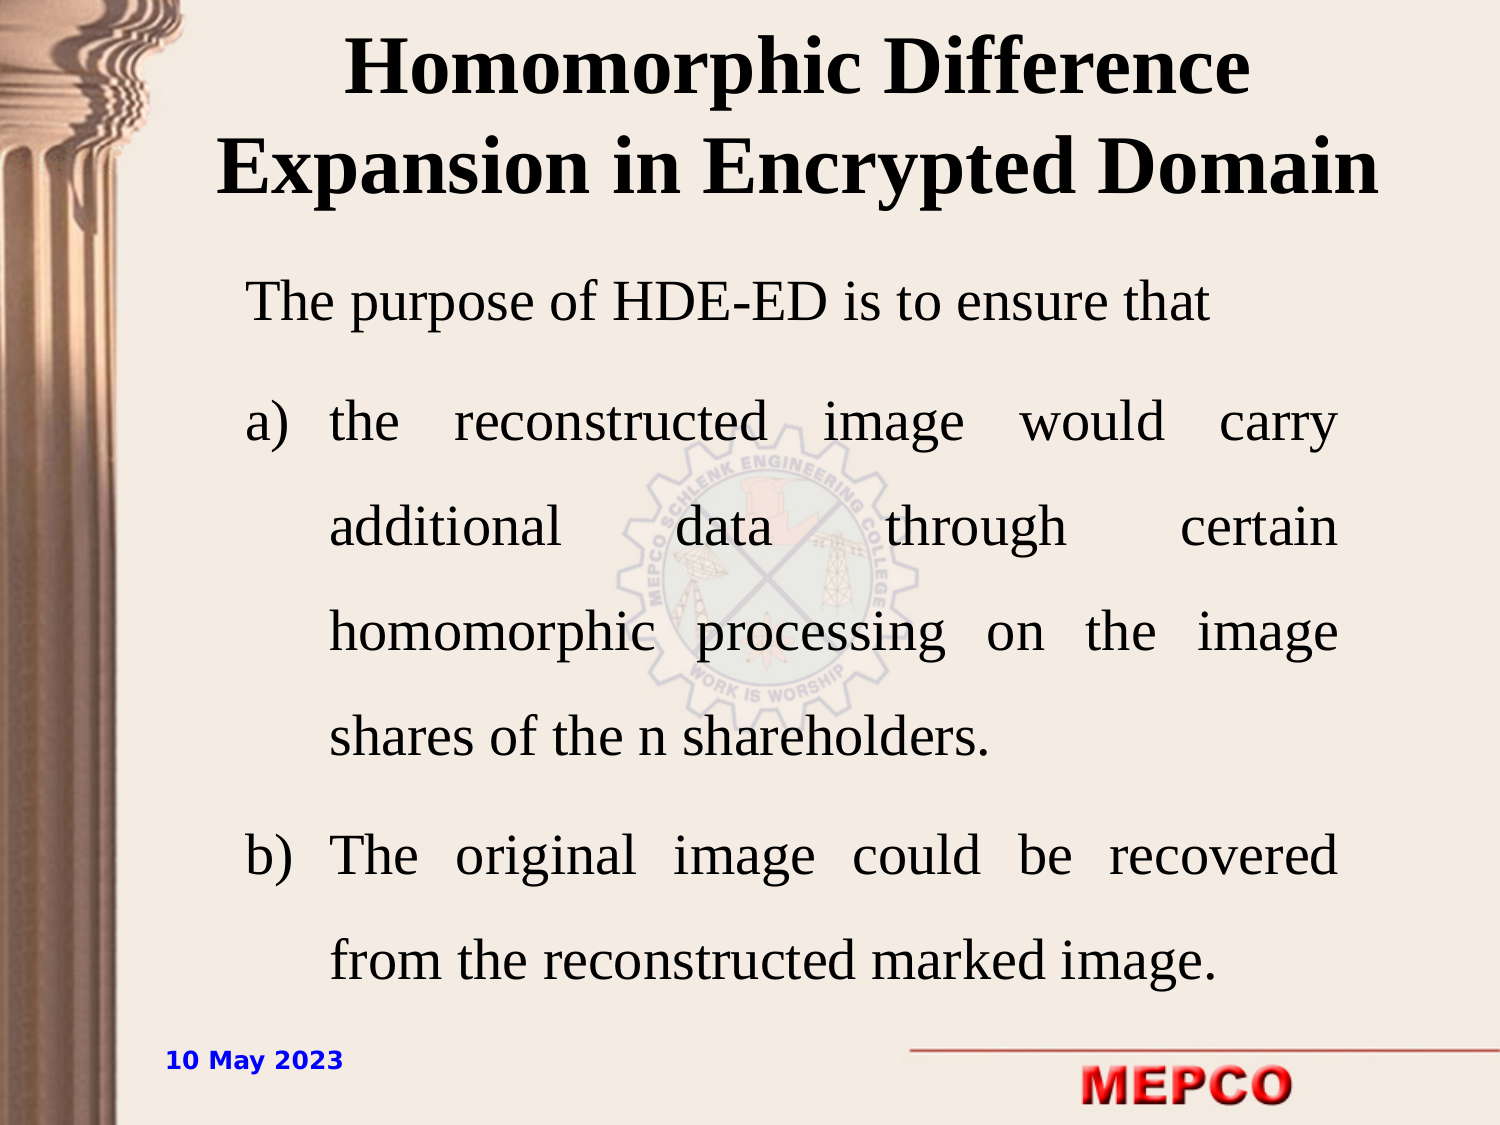

Homomorphic Difference Expansion in Encrypted Domain
The purpose of HDE-ED is to ensure that
the reconstructed image would carry additional data through certain homomorphic processing on the image shares of the n shareholders.
The original image could be recovered from the reconstructed marked image.